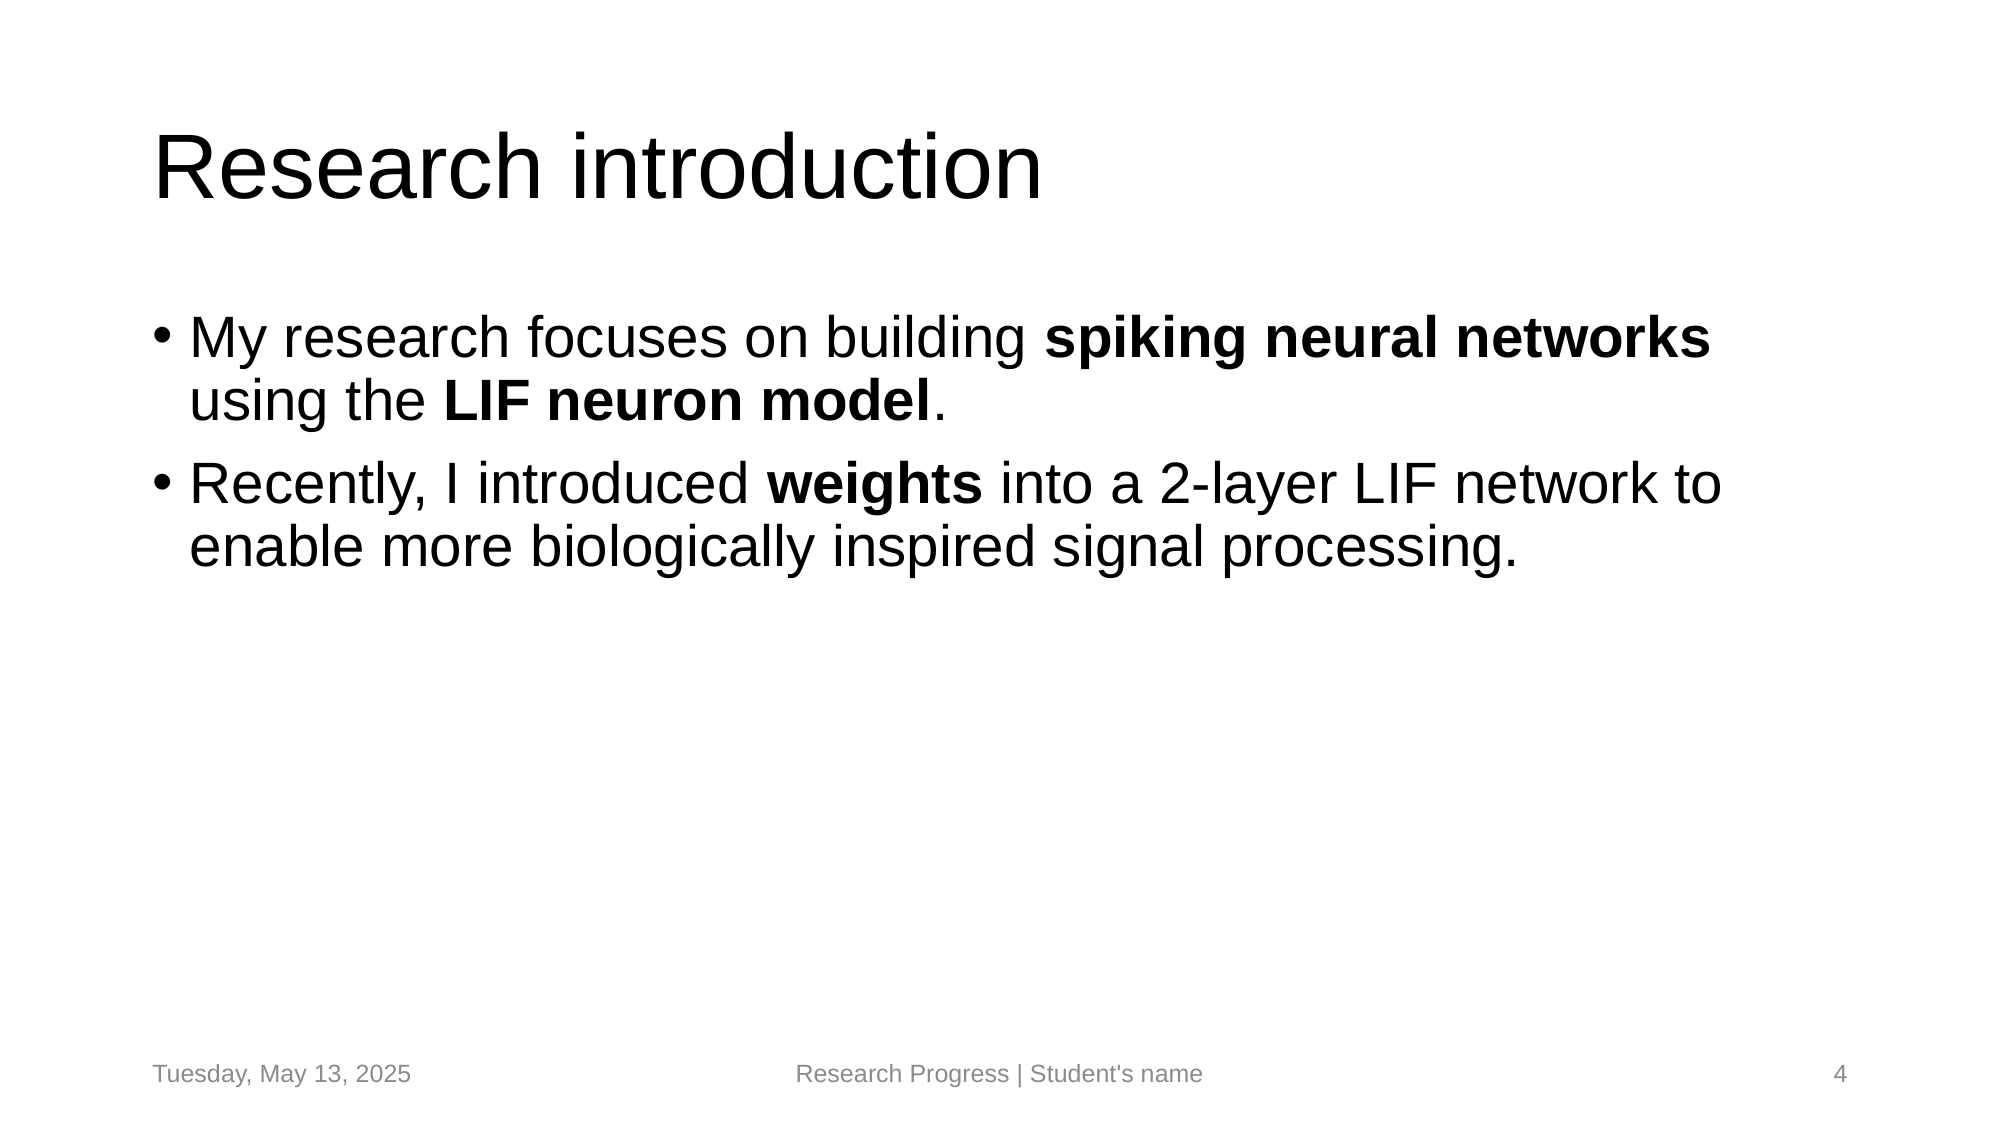

# Research introduction
My research focuses on building spiking neural networks using the LIF neuron model.
Recently, I introduced weights into a 2-layer LIF network to enable more biologically inspired signal processing.

Tuesday, May 13, 2025
Research Progress | Student's name
4